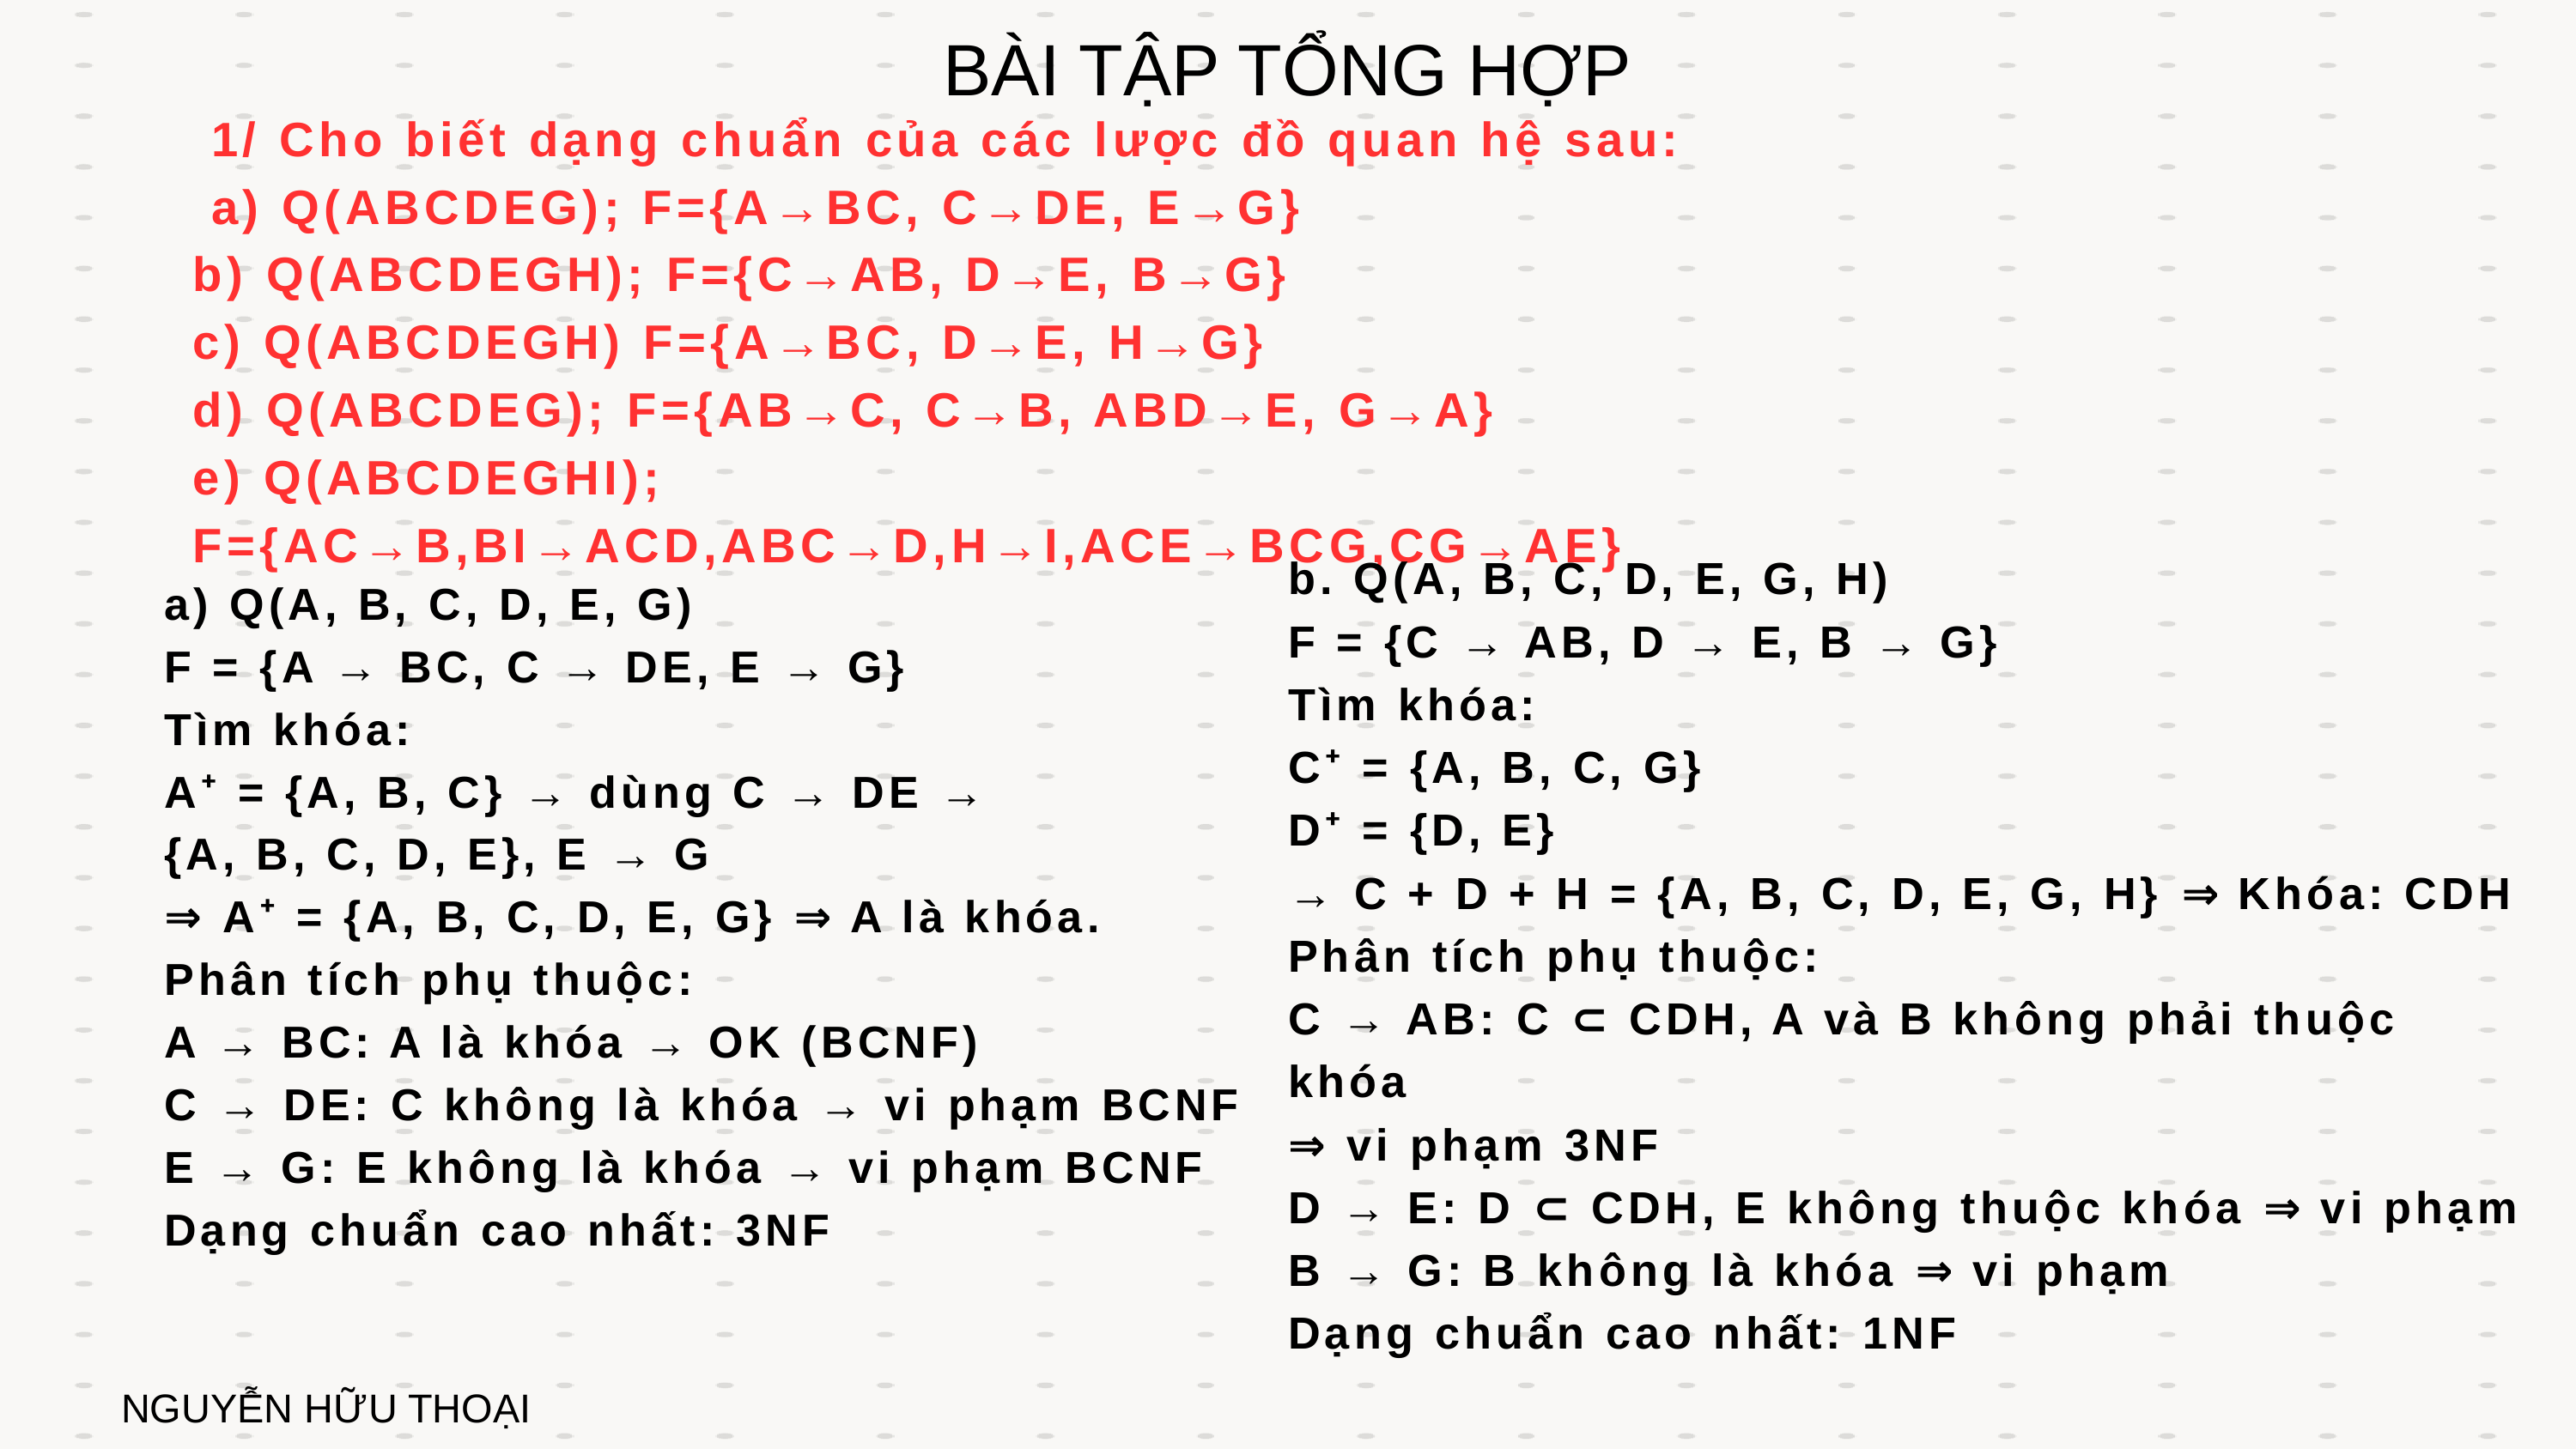

BÀI TẬP TỔNG HỢP
 1/ Cho biết dạng chuẩn của các lược đồ quan hệ sau:
 a) Q(ABCDEG); F={A→BC, C→DE, E→G}
b) Q(ABCDEGH); F={C→AB, D→E, B→G}
c) Q(ABCDEGH) F={A→BC, D→E, H→G}
d) Q(ABCDEG); F={AB→C, C→B, ABD→E, G→A}
e) Q(ABCDEGHI); F={AC→B,BI→ACD,ABC→D,H→I,ACE→BCG,CG→AE}
b. Q(A, B, C, D, E, G, H)
F = {C → AB, D → E, B → G}
Tìm khóa:
C⁺ = {A, B, C, G}
D⁺ = {D, E}
→ C + D + H = {A, B, C, D, E, G, H} ⇒ Khóa: CDH
Phân tích phụ thuộc:
C → AB: C ⊂ CDH, A và B không phải thuộc khóa
⇒ vi phạm 3NF
D → E: D ⊂ CDH, E không thuộc khóa ⇒ vi phạm
B → G: B không là khóa ⇒ vi phạm
Dạng chuẩn cao nhất: 1NF
a) Q(A, B, C, D, E, G)
F = {A → BC, C → DE, E → G}
Tìm khóa:
A⁺ = {A, B, C} → dùng C → DE →
{A, B, C, D, E}, E → G
⇒ A⁺ = {A, B, C, D, E, G} ⇒ A là khóa.
Phân tích phụ thuộc:
A → BC: A là khóa → OK (BCNF)
C → DE: C không là khóa → vi phạm BCNF
E → G: E không là khóa → vi phạm BCNF
Dạng chuẩn cao nhất: 3NF
NGUYỄN HỮU THOẠI